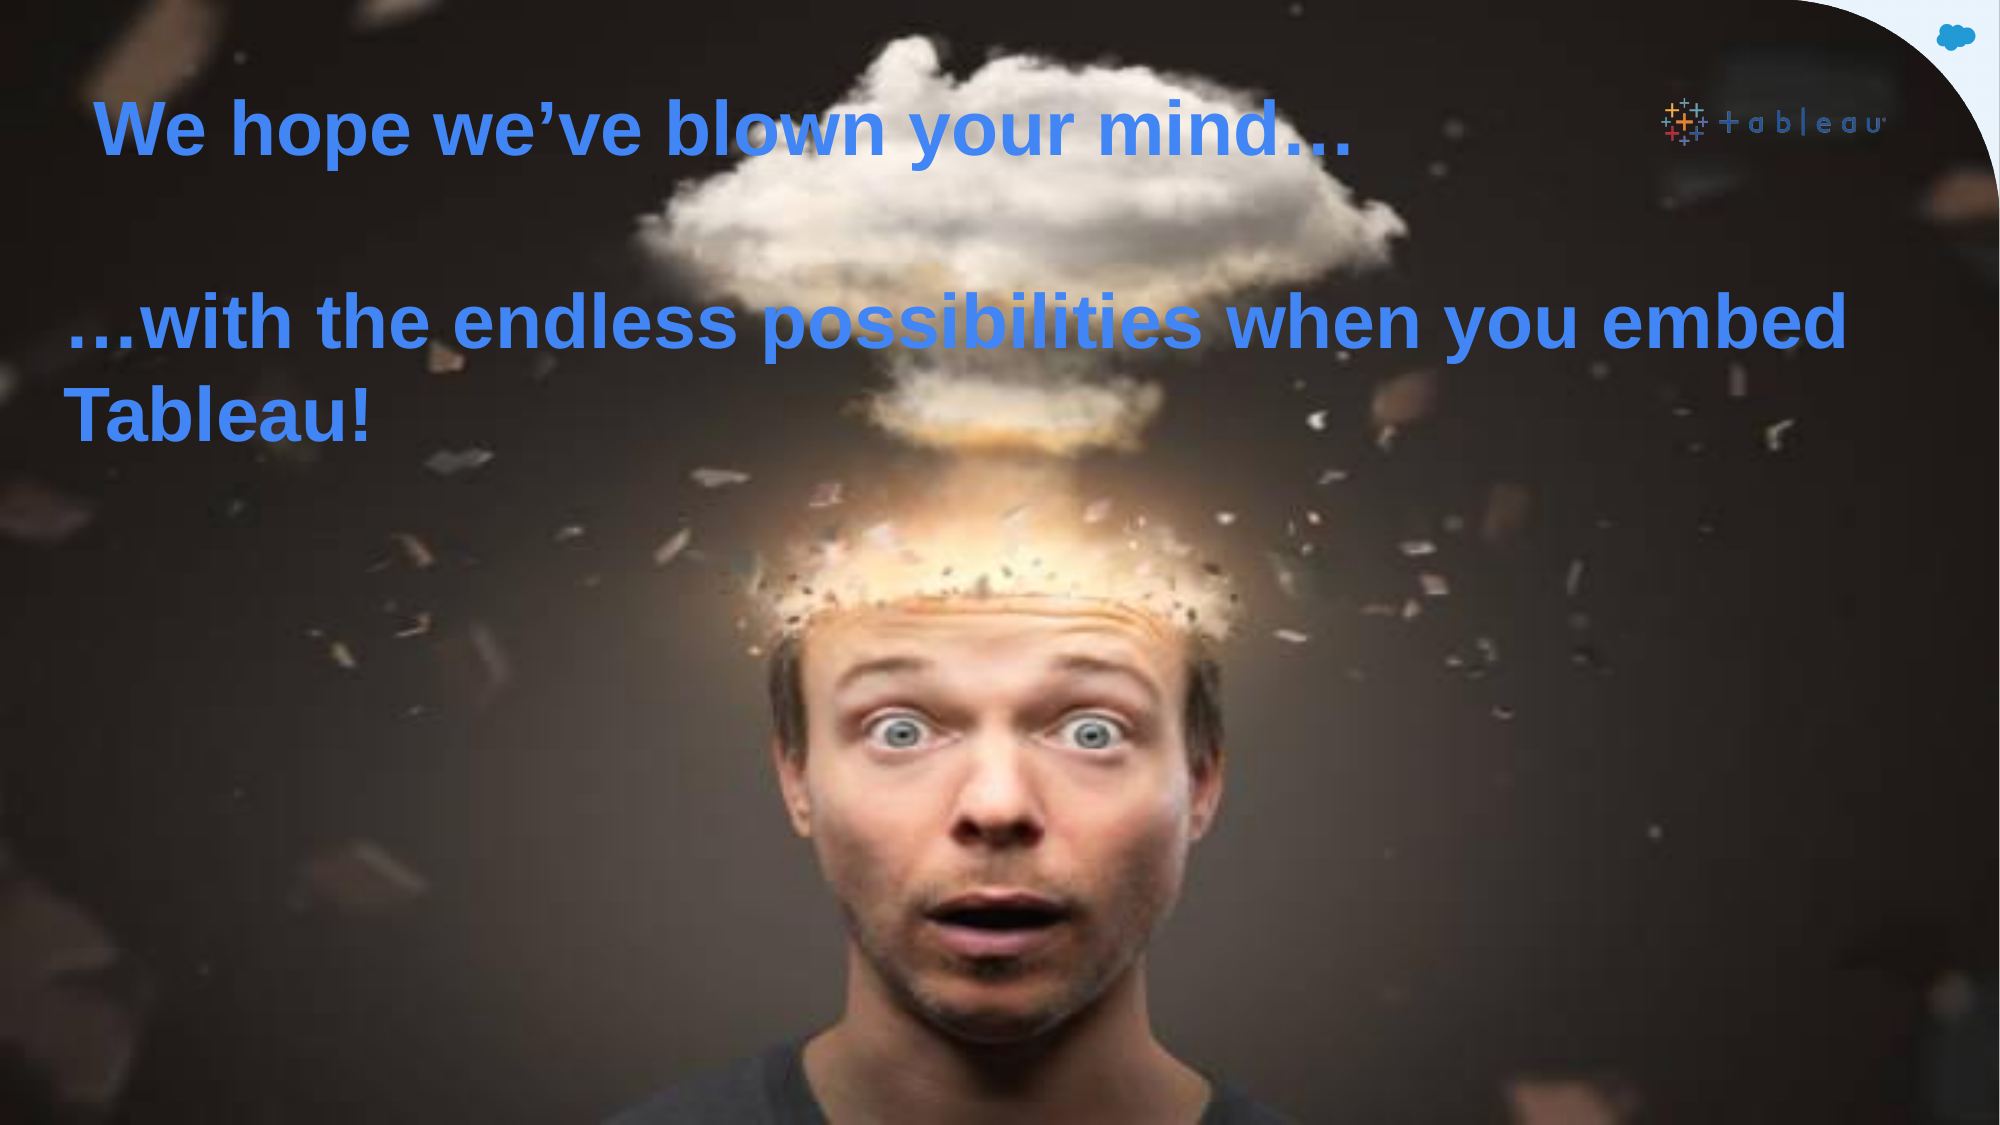

# We hope we’ve blown your mind…
…with the endless possibilities when you embed Tableau!